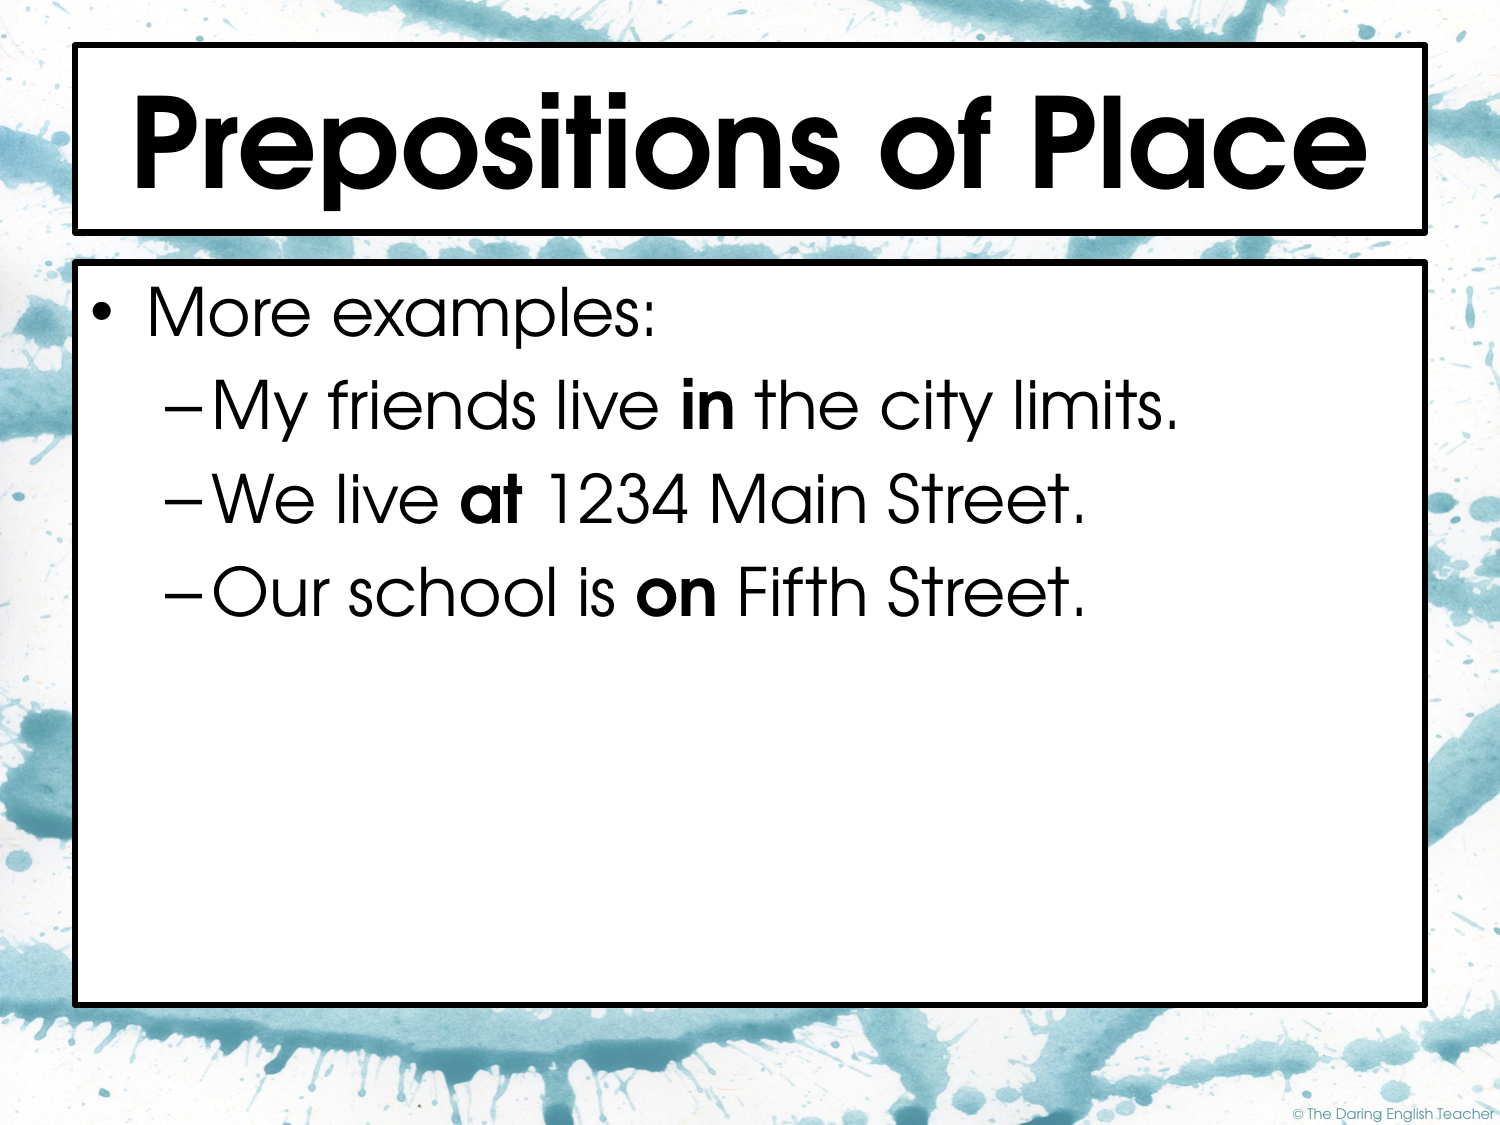

# Prepositions of Place
More examples:
My friends live in the city limits.
We live at 1234 Main Street.
Our school is on Fifth Street.